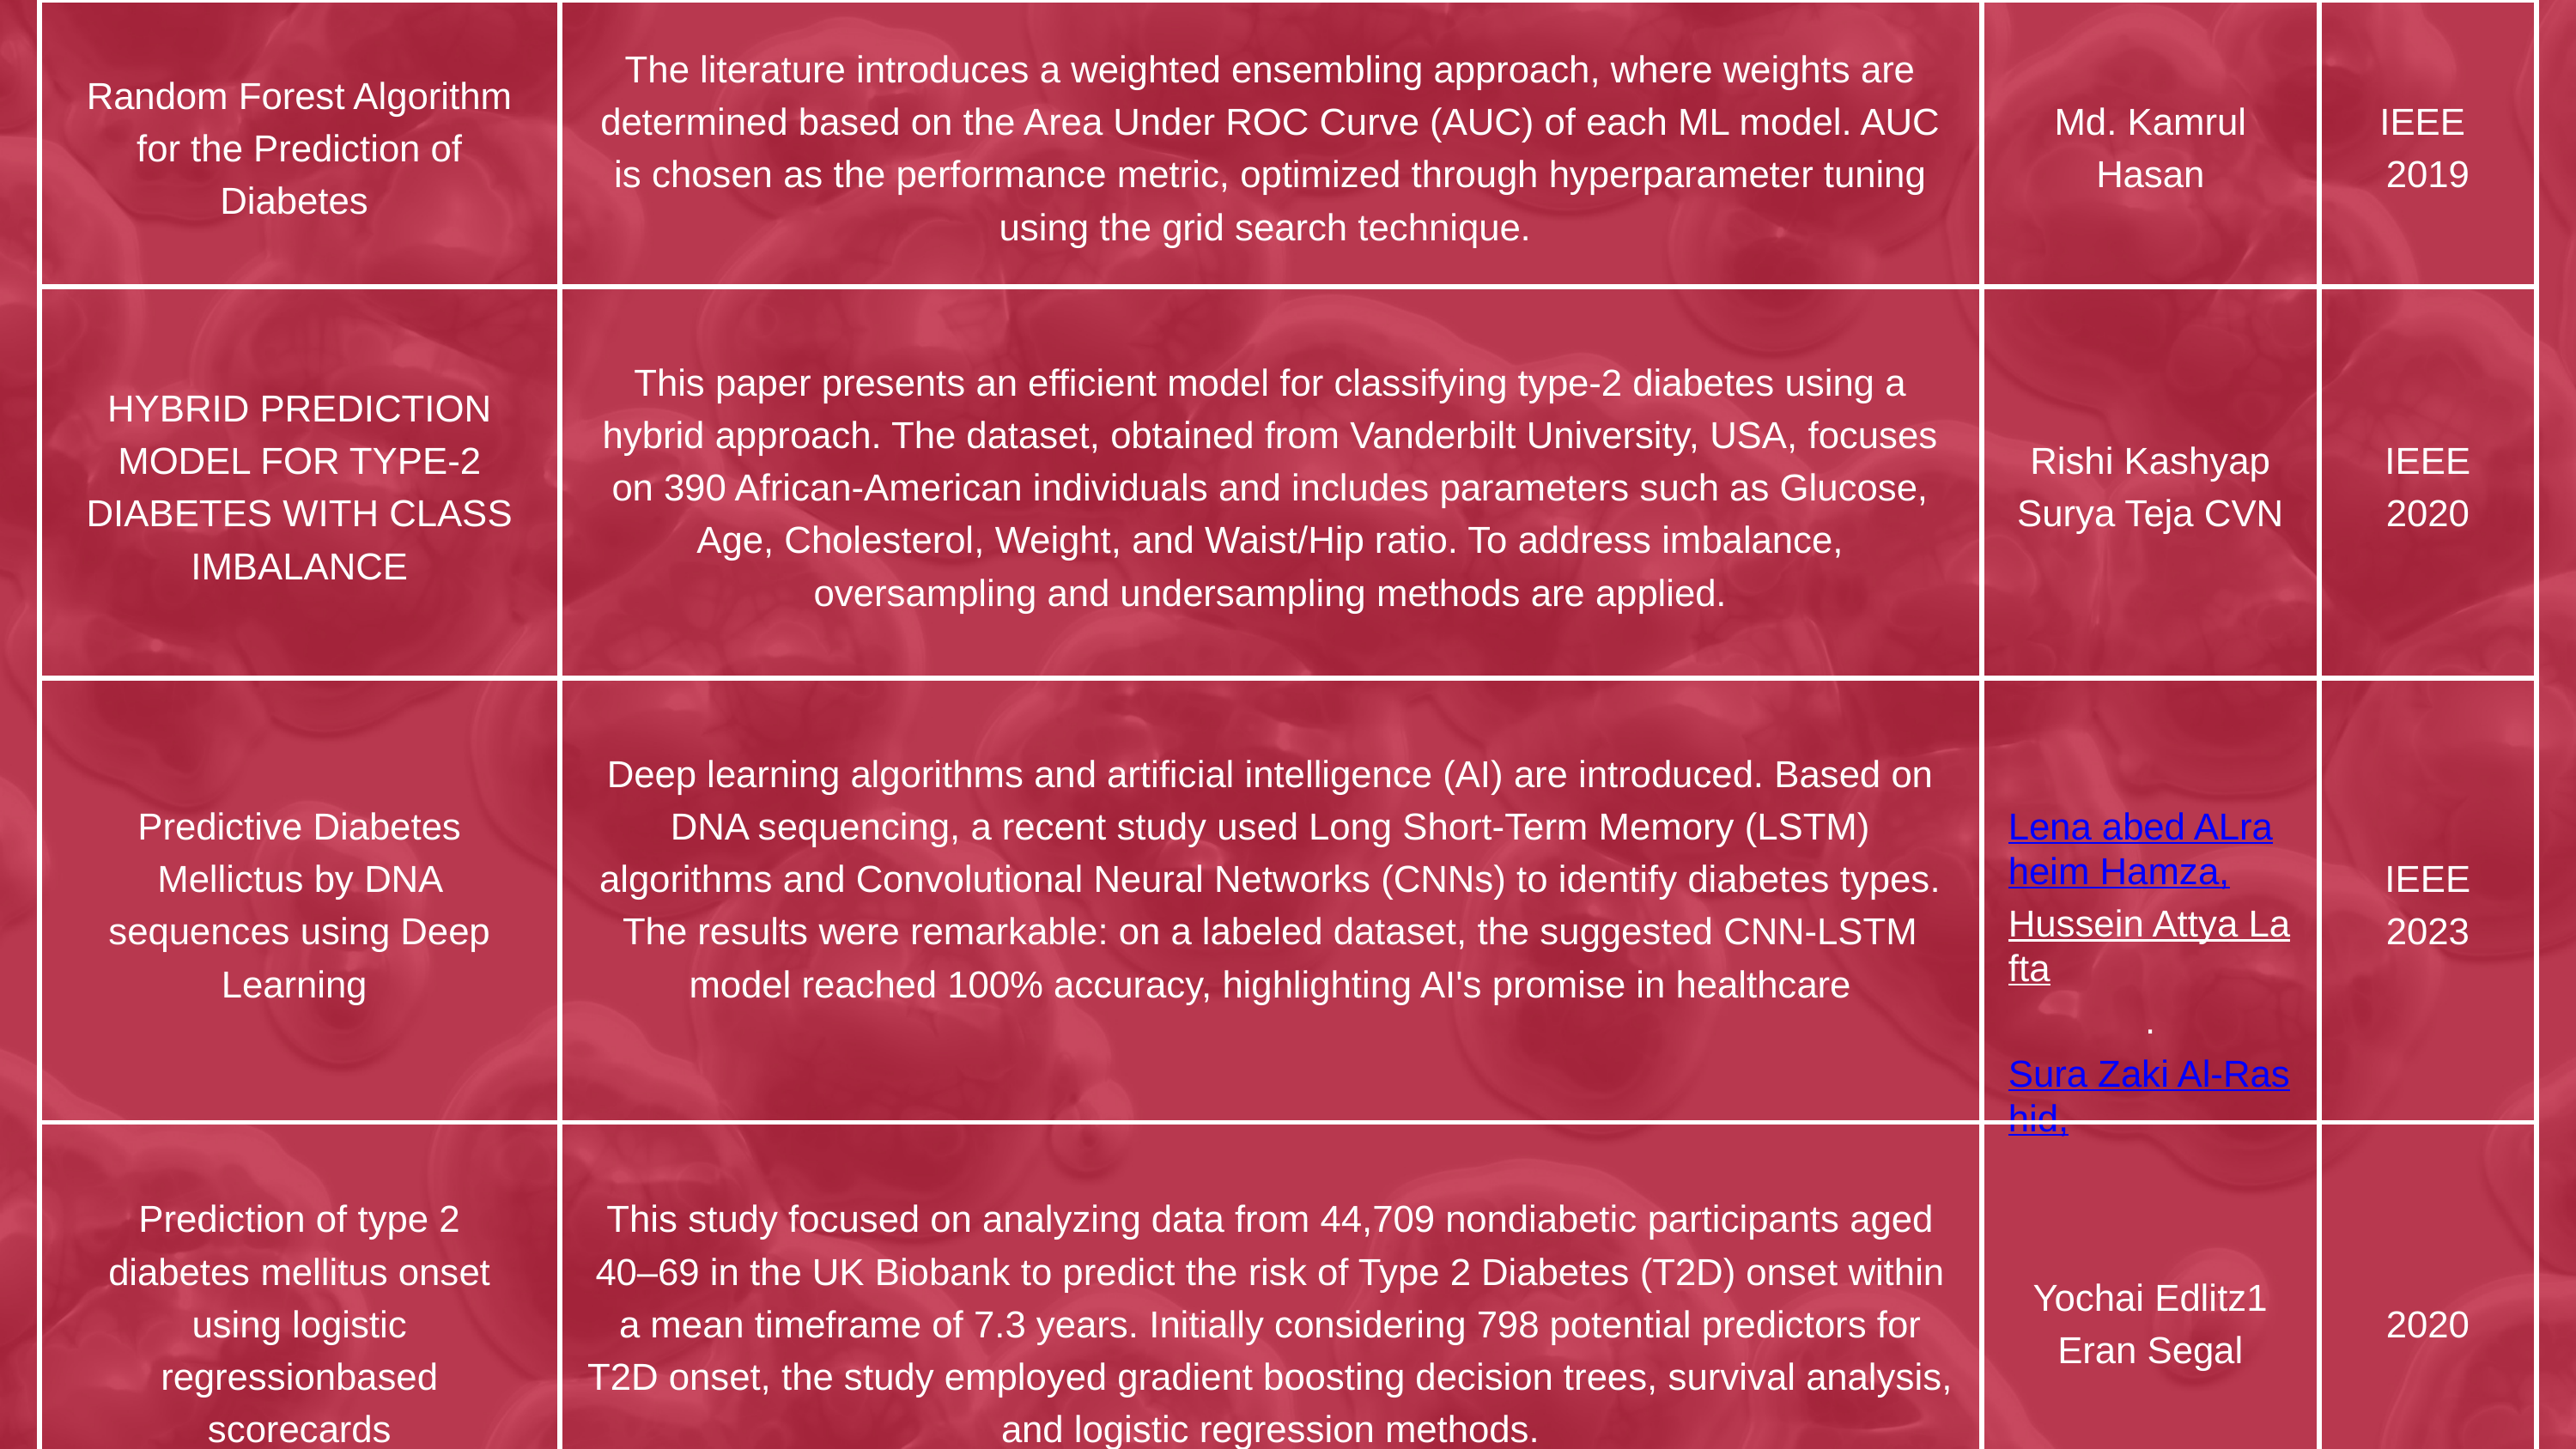

| Random Forest Algorithm for the Prediction of Diabetes | The literature introduces a weighted ensembling approach, where weights are determined based on the Area Under ROC Curve (AUC) of each ML model. AUC is chosen as the performance metric, optimized through hyperparameter tuning using the grid search technique. | Md. Kamrul Hasan | IEEE 2019 |
| --- | --- | --- | --- |
| HYBRID PREDICTION MODEL FOR TYPE-2 DIABETES WITH CLASS IMBALANCE | This paper presents an efficient model for classifying type-2 diabetes using a hybrid approach. The dataset, obtained from Vanderbilt University, USA, focuses on 390 African-American individuals and includes parameters such as Glucose, Age, Cholesterol, Weight, and Waist/Hip ratio. To address imbalance, oversampling and undersampling methods are applied. | Rishi Kashyap Surya Teja CVN | IEEE 2020 |
| Predictive Diabetes Mellictus by DNA sequences using Deep Learning | Deep learning algorithms and artificial intelligence (AI) are introduced. Based on DNA sequencing, a recent study used Long Short-Term Memory (LSTM) algorithms and Convolutional Neural Networks (CNNs) to identify diabetes types. The results were remarkable: on a labeled dataset, the suggested CNN-LSTM model reached 100% accuracy, highlighting AI's promise in healthcare | Lena abed ALraheim Hamza, Hussein Attya Lafta. Sura Zaki Al-Rashid, | IEEE 2023 |
| Prediction of type 2 diabetes mellitus onset using logistic regressionbased scorecards | This study focused on analyzing data from 44,709 nondiabetic participants aged 40–69 in the UK Biobank to predict the risk of Type 2 Diabetes (T2D) onset within a mean timeframe of 7.3 years. Initially considering 798 potential predictors for T2D onset, the study employed gradient boosting decision trees, survival analysis, and logistic regression methods. | Yochai Edlitz1 Eran Segal | 2020 |